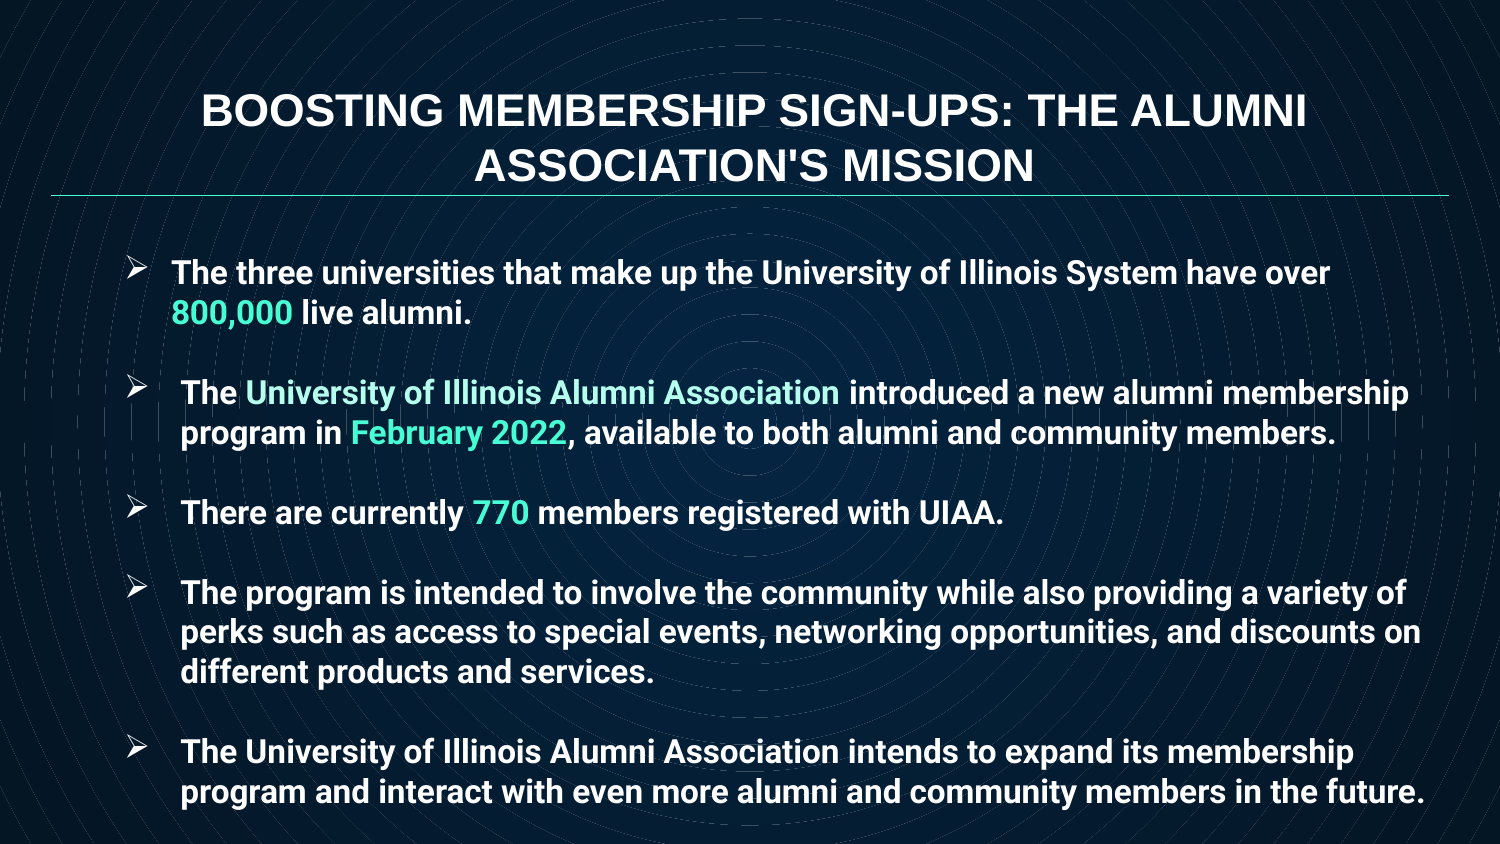

# BOOSTING MEMBERSHIP SIGN-UPS: THE ALUMNI ASSOCIATION'S MISSION
The three universities that make up the University of Illinois System have over 800,000 live alumni.

The University of Illinois Alumni Association introduced a new alumni membership program in February 2022, available to both alumni and community members.

There are currently 770 members registered with UIAA.

The program is intended to involve the community while also providing a variety of perks such as access to special events, networking opportunities, and discounts on different products and services.

The University of Illinois Alumni Association intends to expand its membership program and interact with even more alumni and community members in the future.